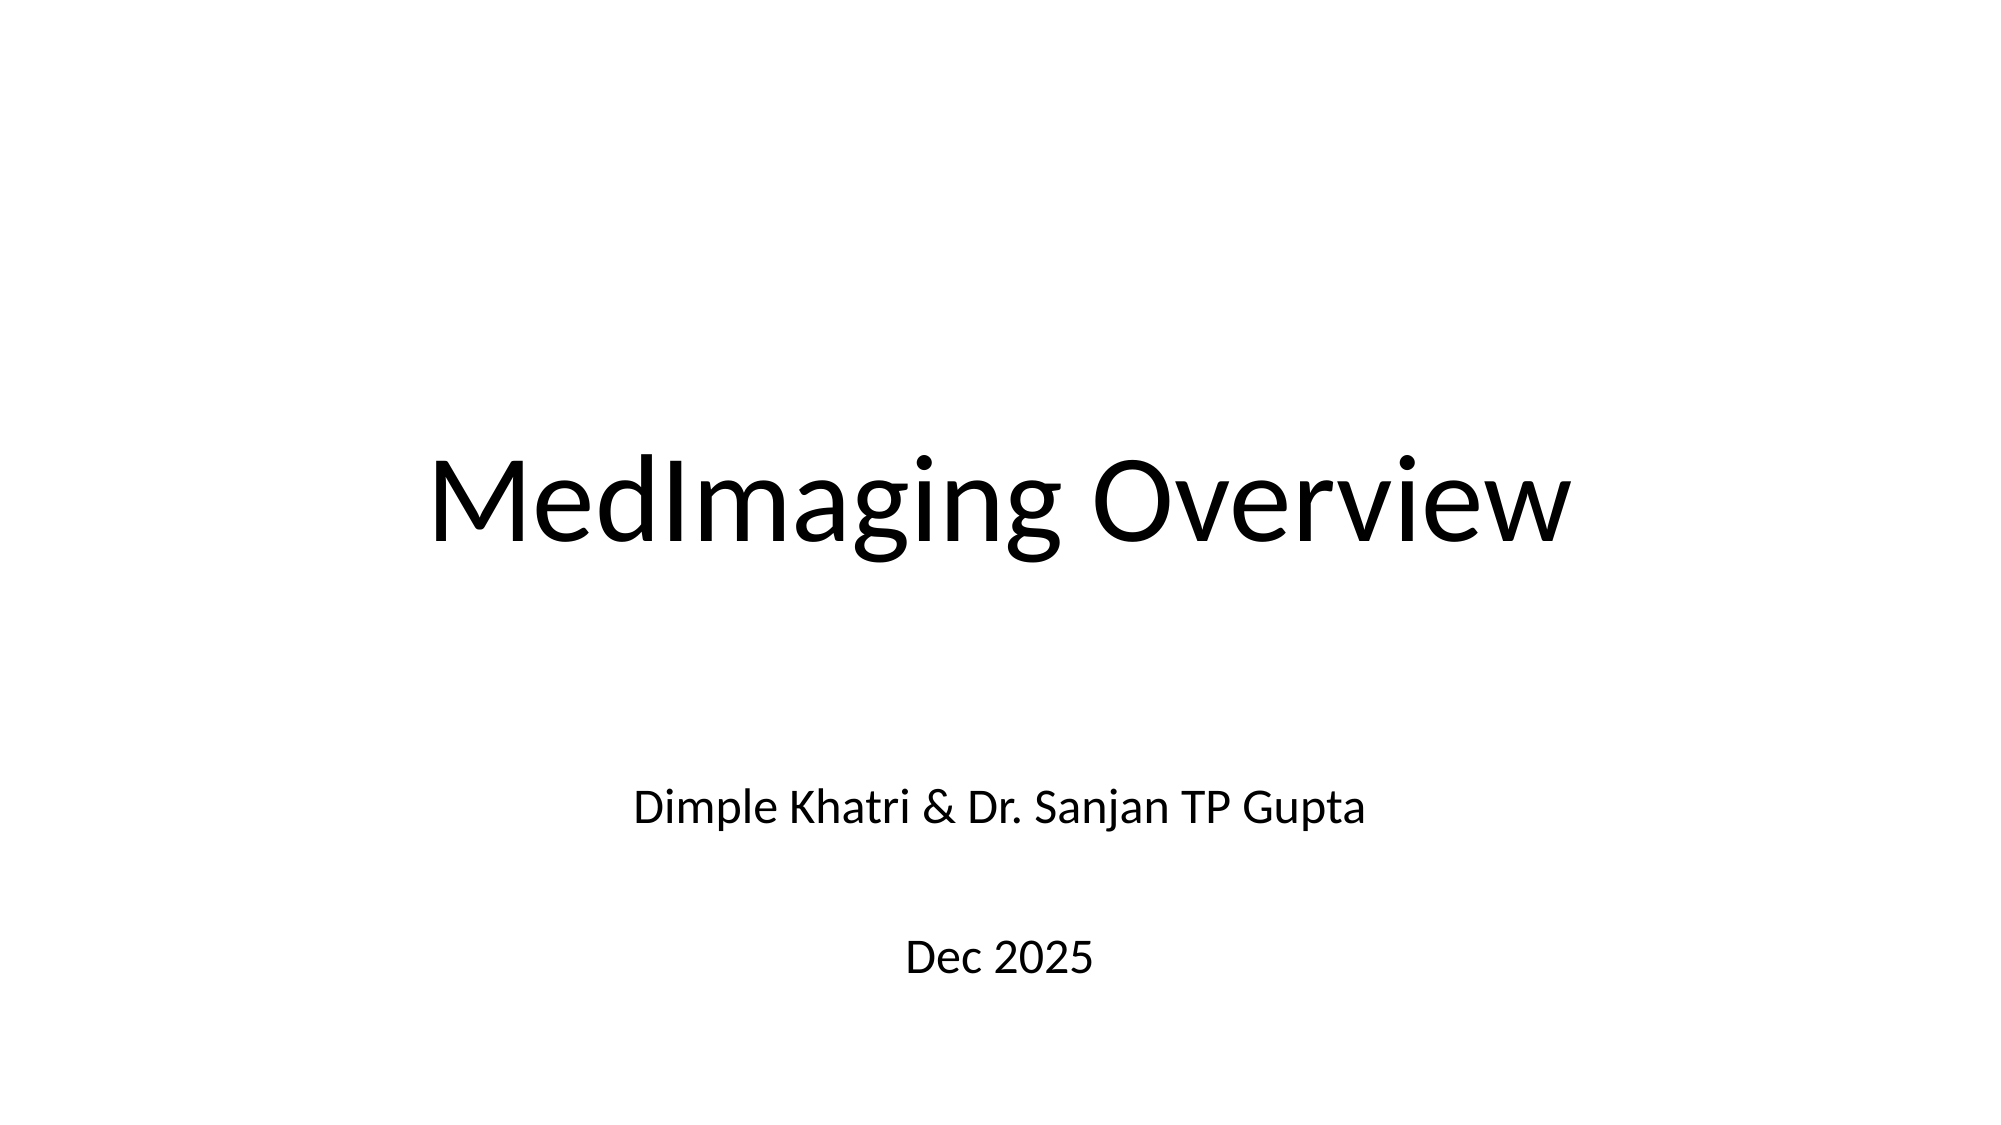

# MedImaging Overview
Dimple Khatri & Dr. Sanjan TP Gupta

Dec 2025